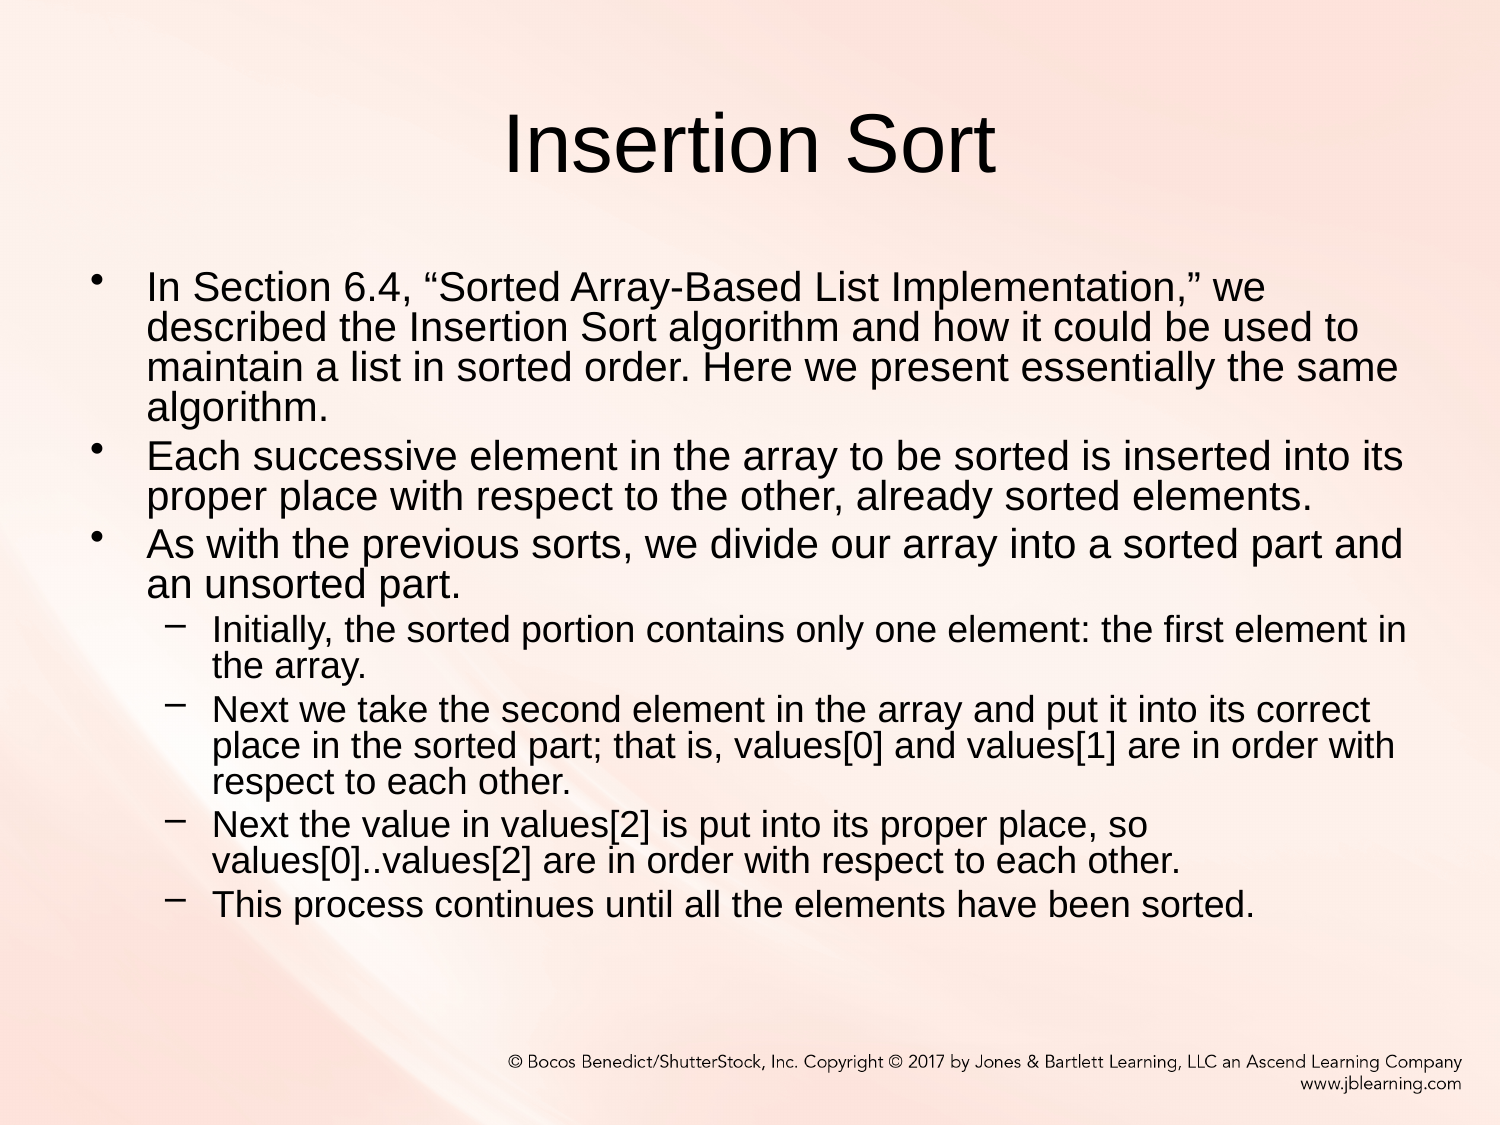

# Insertion Sort
In Section 6.4, “Sorted Array-Based List Implementation,” we described the Insertion Sort algorithm and how it could be used to maintain a list in sorted order. Here we present essentially the same algorithm.
Each successive element in the array to be sorted is inserted into its proper place with respect to the other, already sorted elements.
As with the previous sorts, we divide our array into a sorted part and an unsorted part.
Initially, the sorted portion contains only one element: the first element in the array.
Next we take the second element in the array and put it into its correct place in the sorted part; that is, values[0] and values[1] are in order with respect to each other.
Next the value in values[2] is put into its proper place, so values[0]..values[2] are in order with respect to each other.
This process continues until all the elements have been sorted.